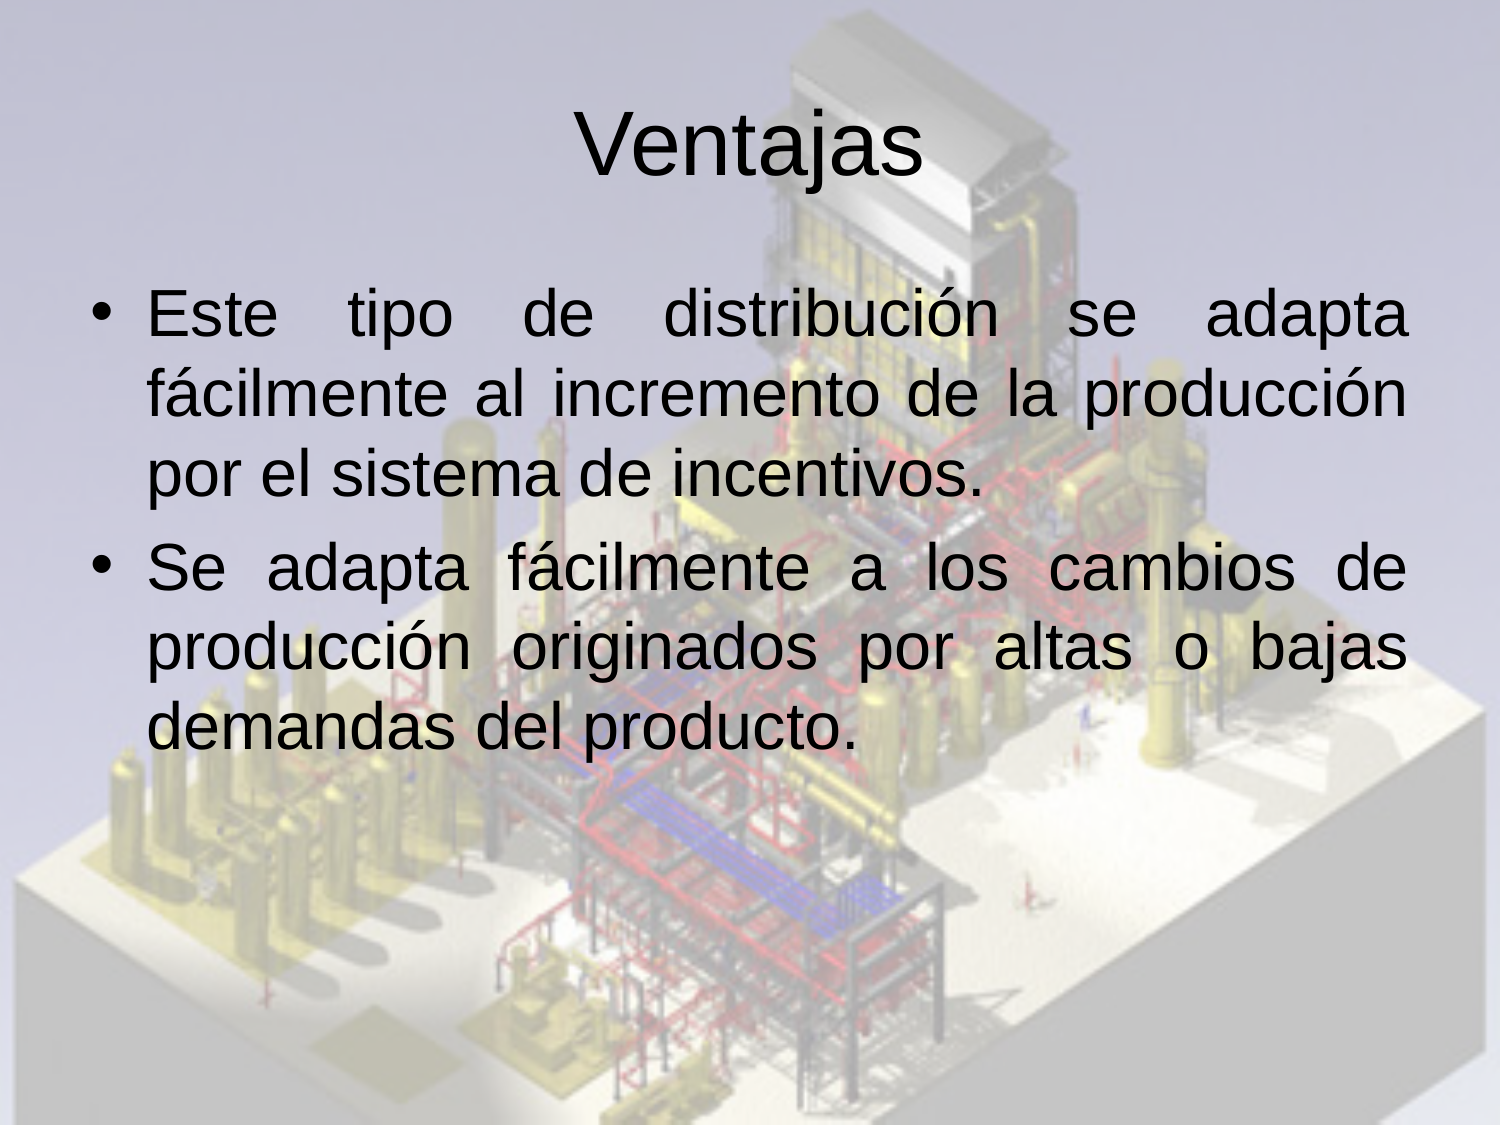

# Ventajas
Este tipo de distribución se adapta fácilmente al incremento de la producción por el sistema de incentivos.
Se adapta fácilmente a los cambios de producción originados por altas o bajas demandas del producto.